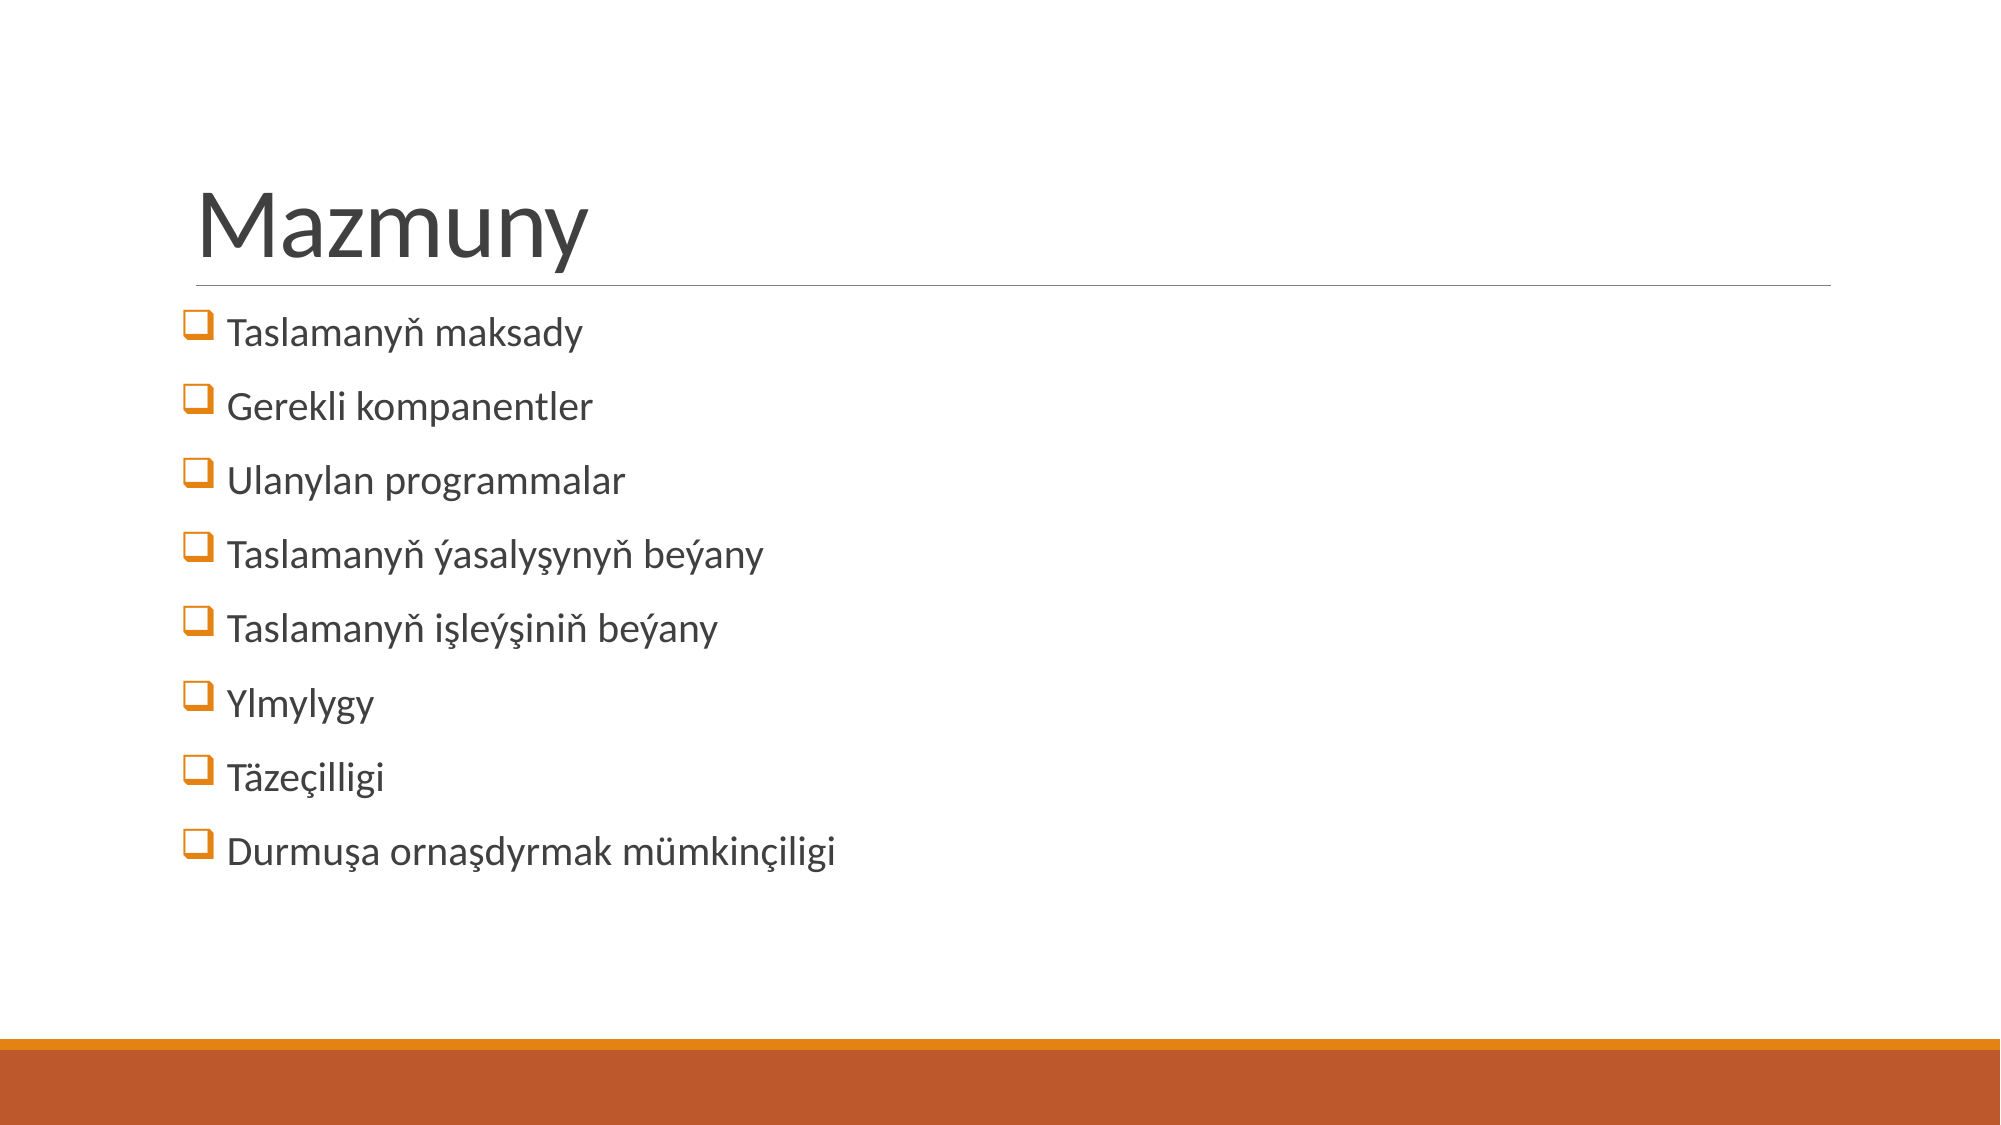

# Mazmuny
 Taslamanyň maksady
 Gerekli kompanentler
 Ulanylan programmalar
 Taslamanyň ýasalyşynyň beýany
 Taslamanyň işleýşiniň beýany
 Ylmylygy
 Täzeçilligi
 Durmuşa ornaşdyrmak mümkinçiligi